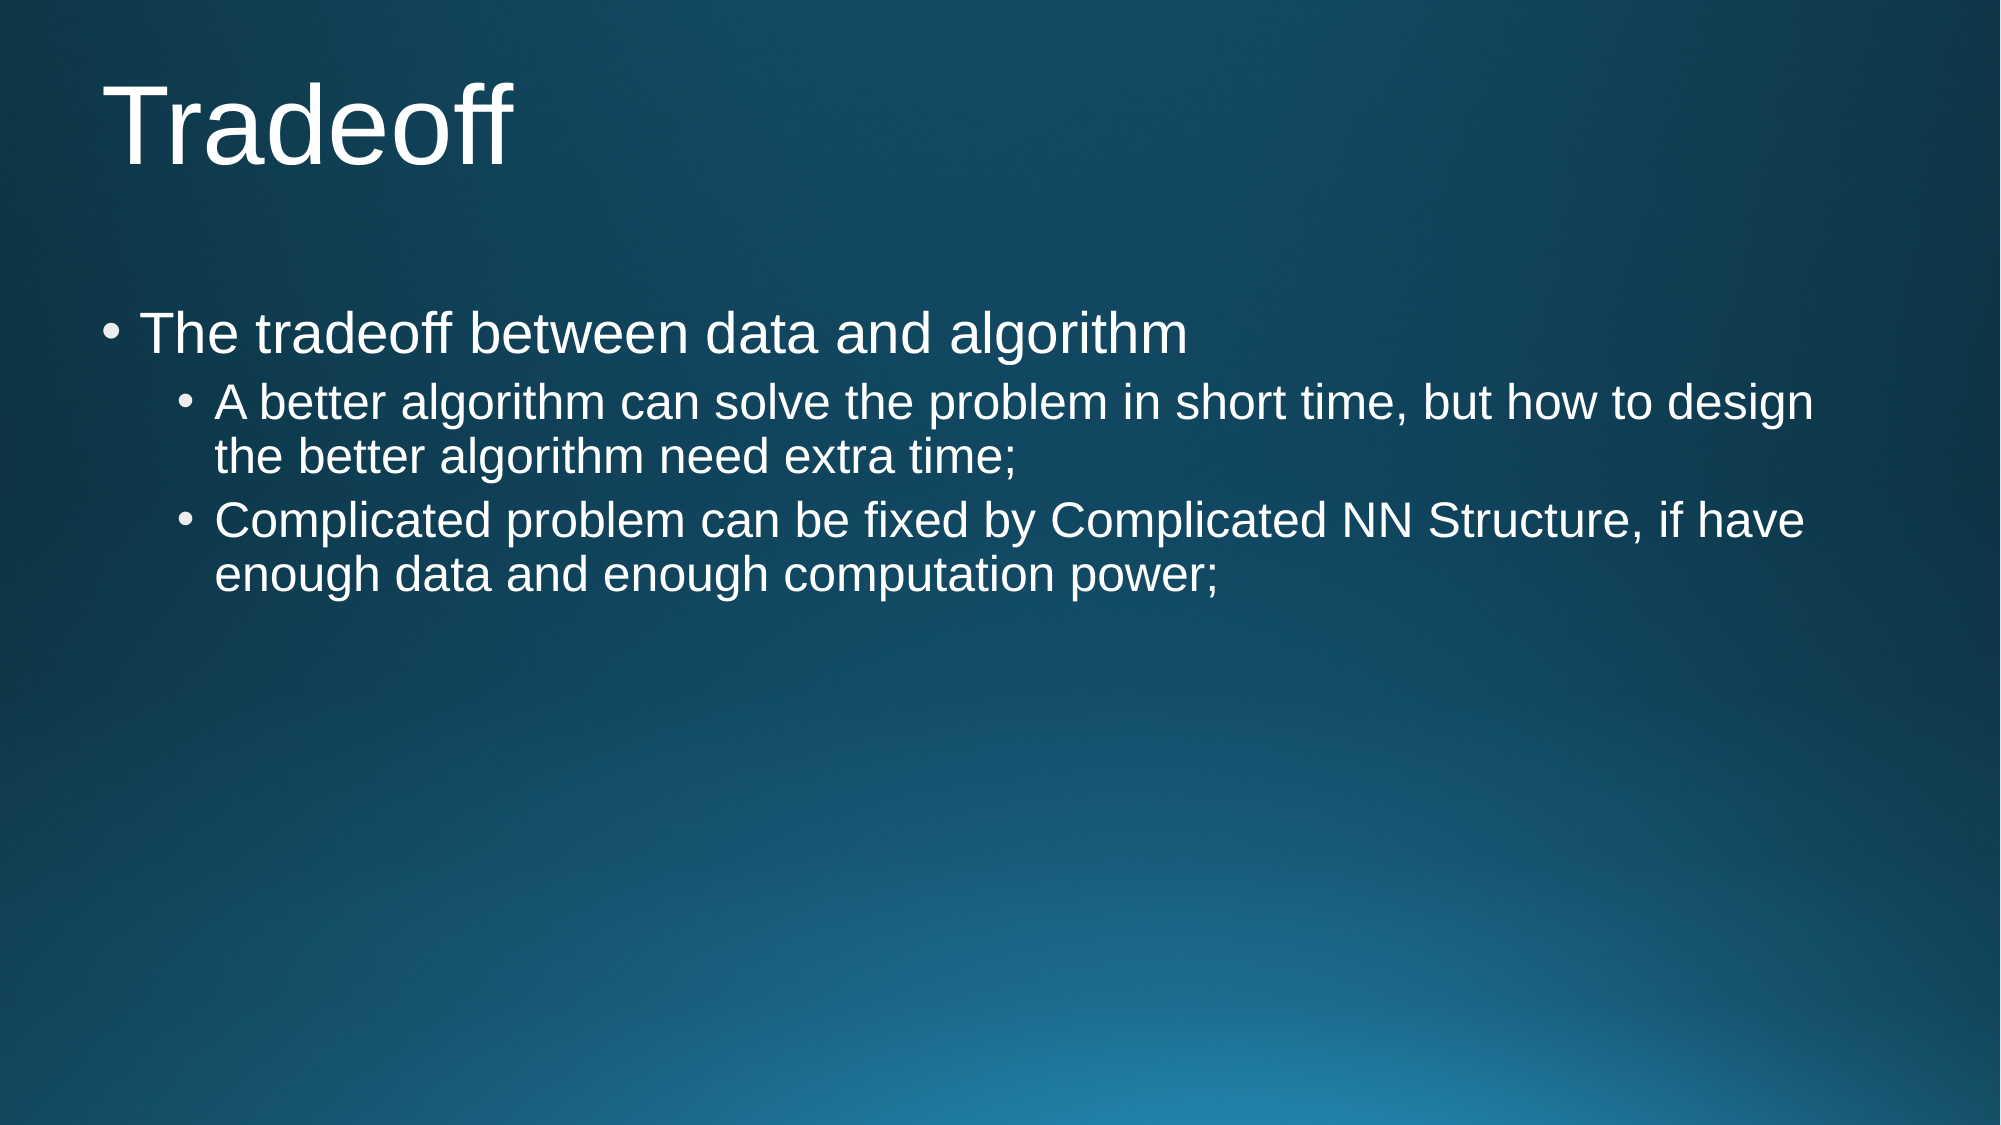

# Tradeoff
The tradeoff between data and algorithm
A better algorithm can solve the problem in short time, but how to design the better algorithm need extra time;
Complicated problem can be fixed by Complicated NN Structure, if have enough data and enough computation power;